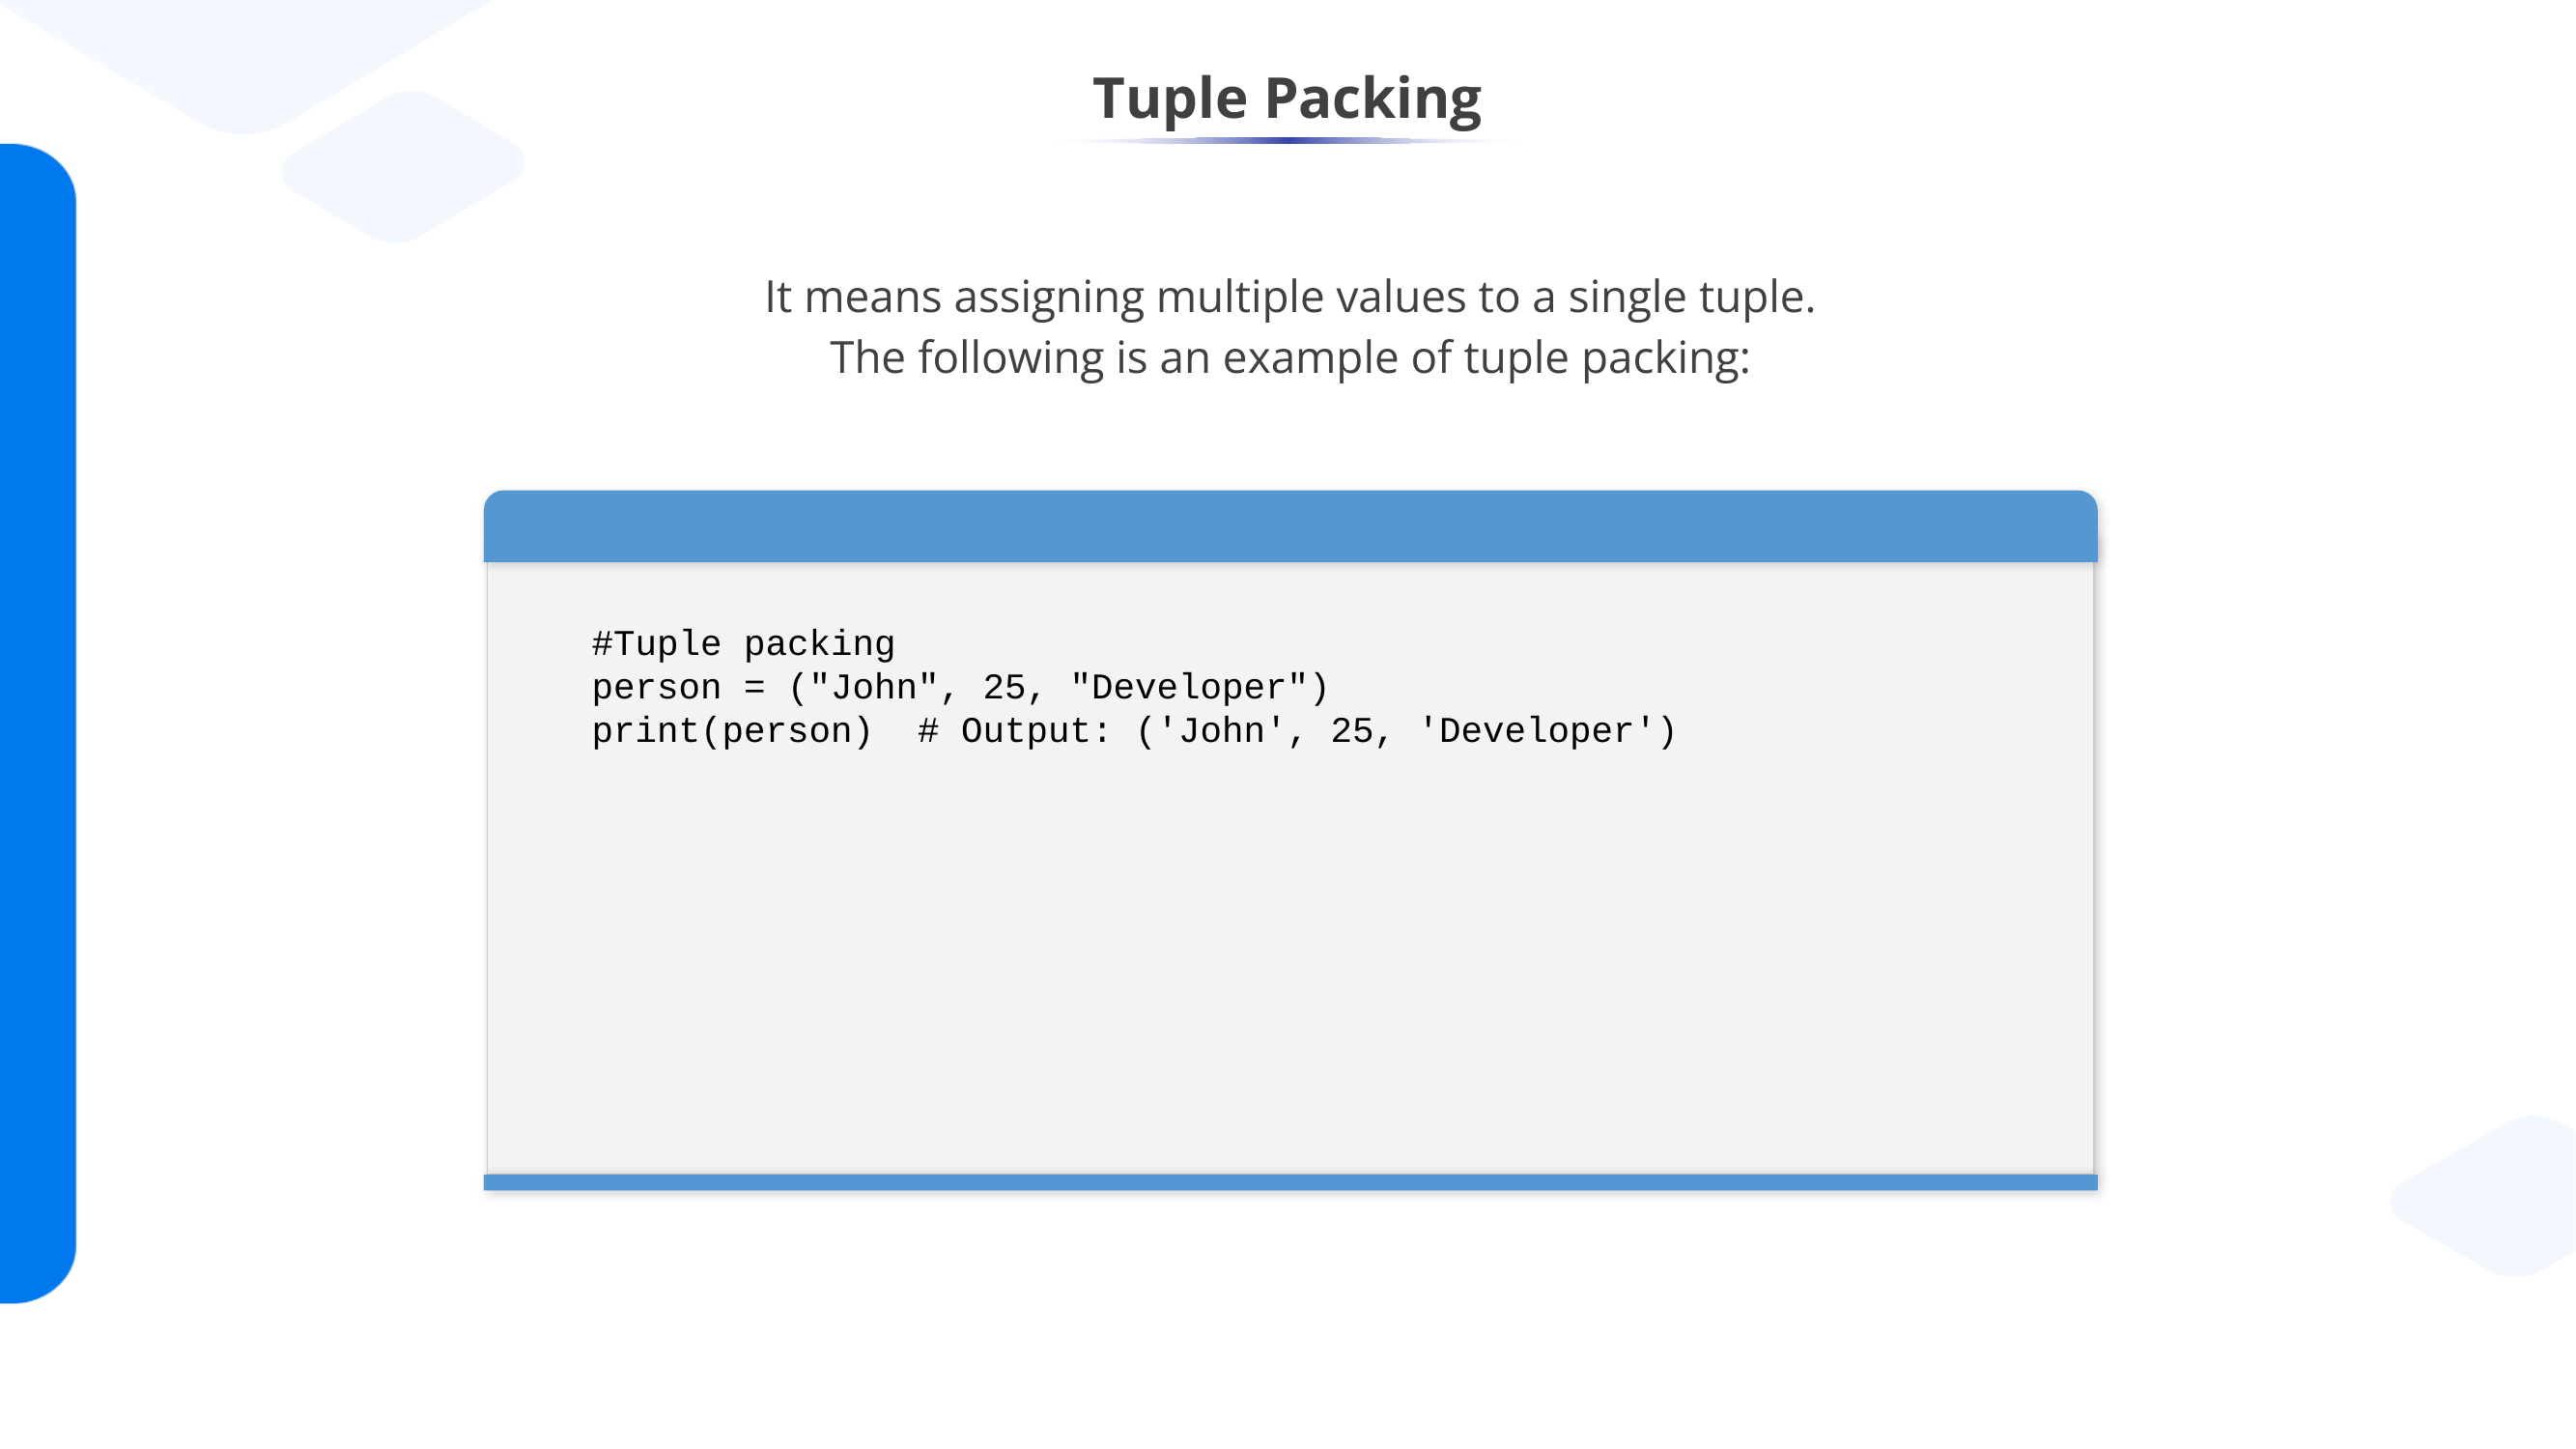

# Tuple Packing

It means assigning multiple values to a single tuple.
The following is an example of tuple packing:

#Tuple packing
person = ("John", 25, "Developer")
print(person)  # Output: ('John', 25, 'Developer')